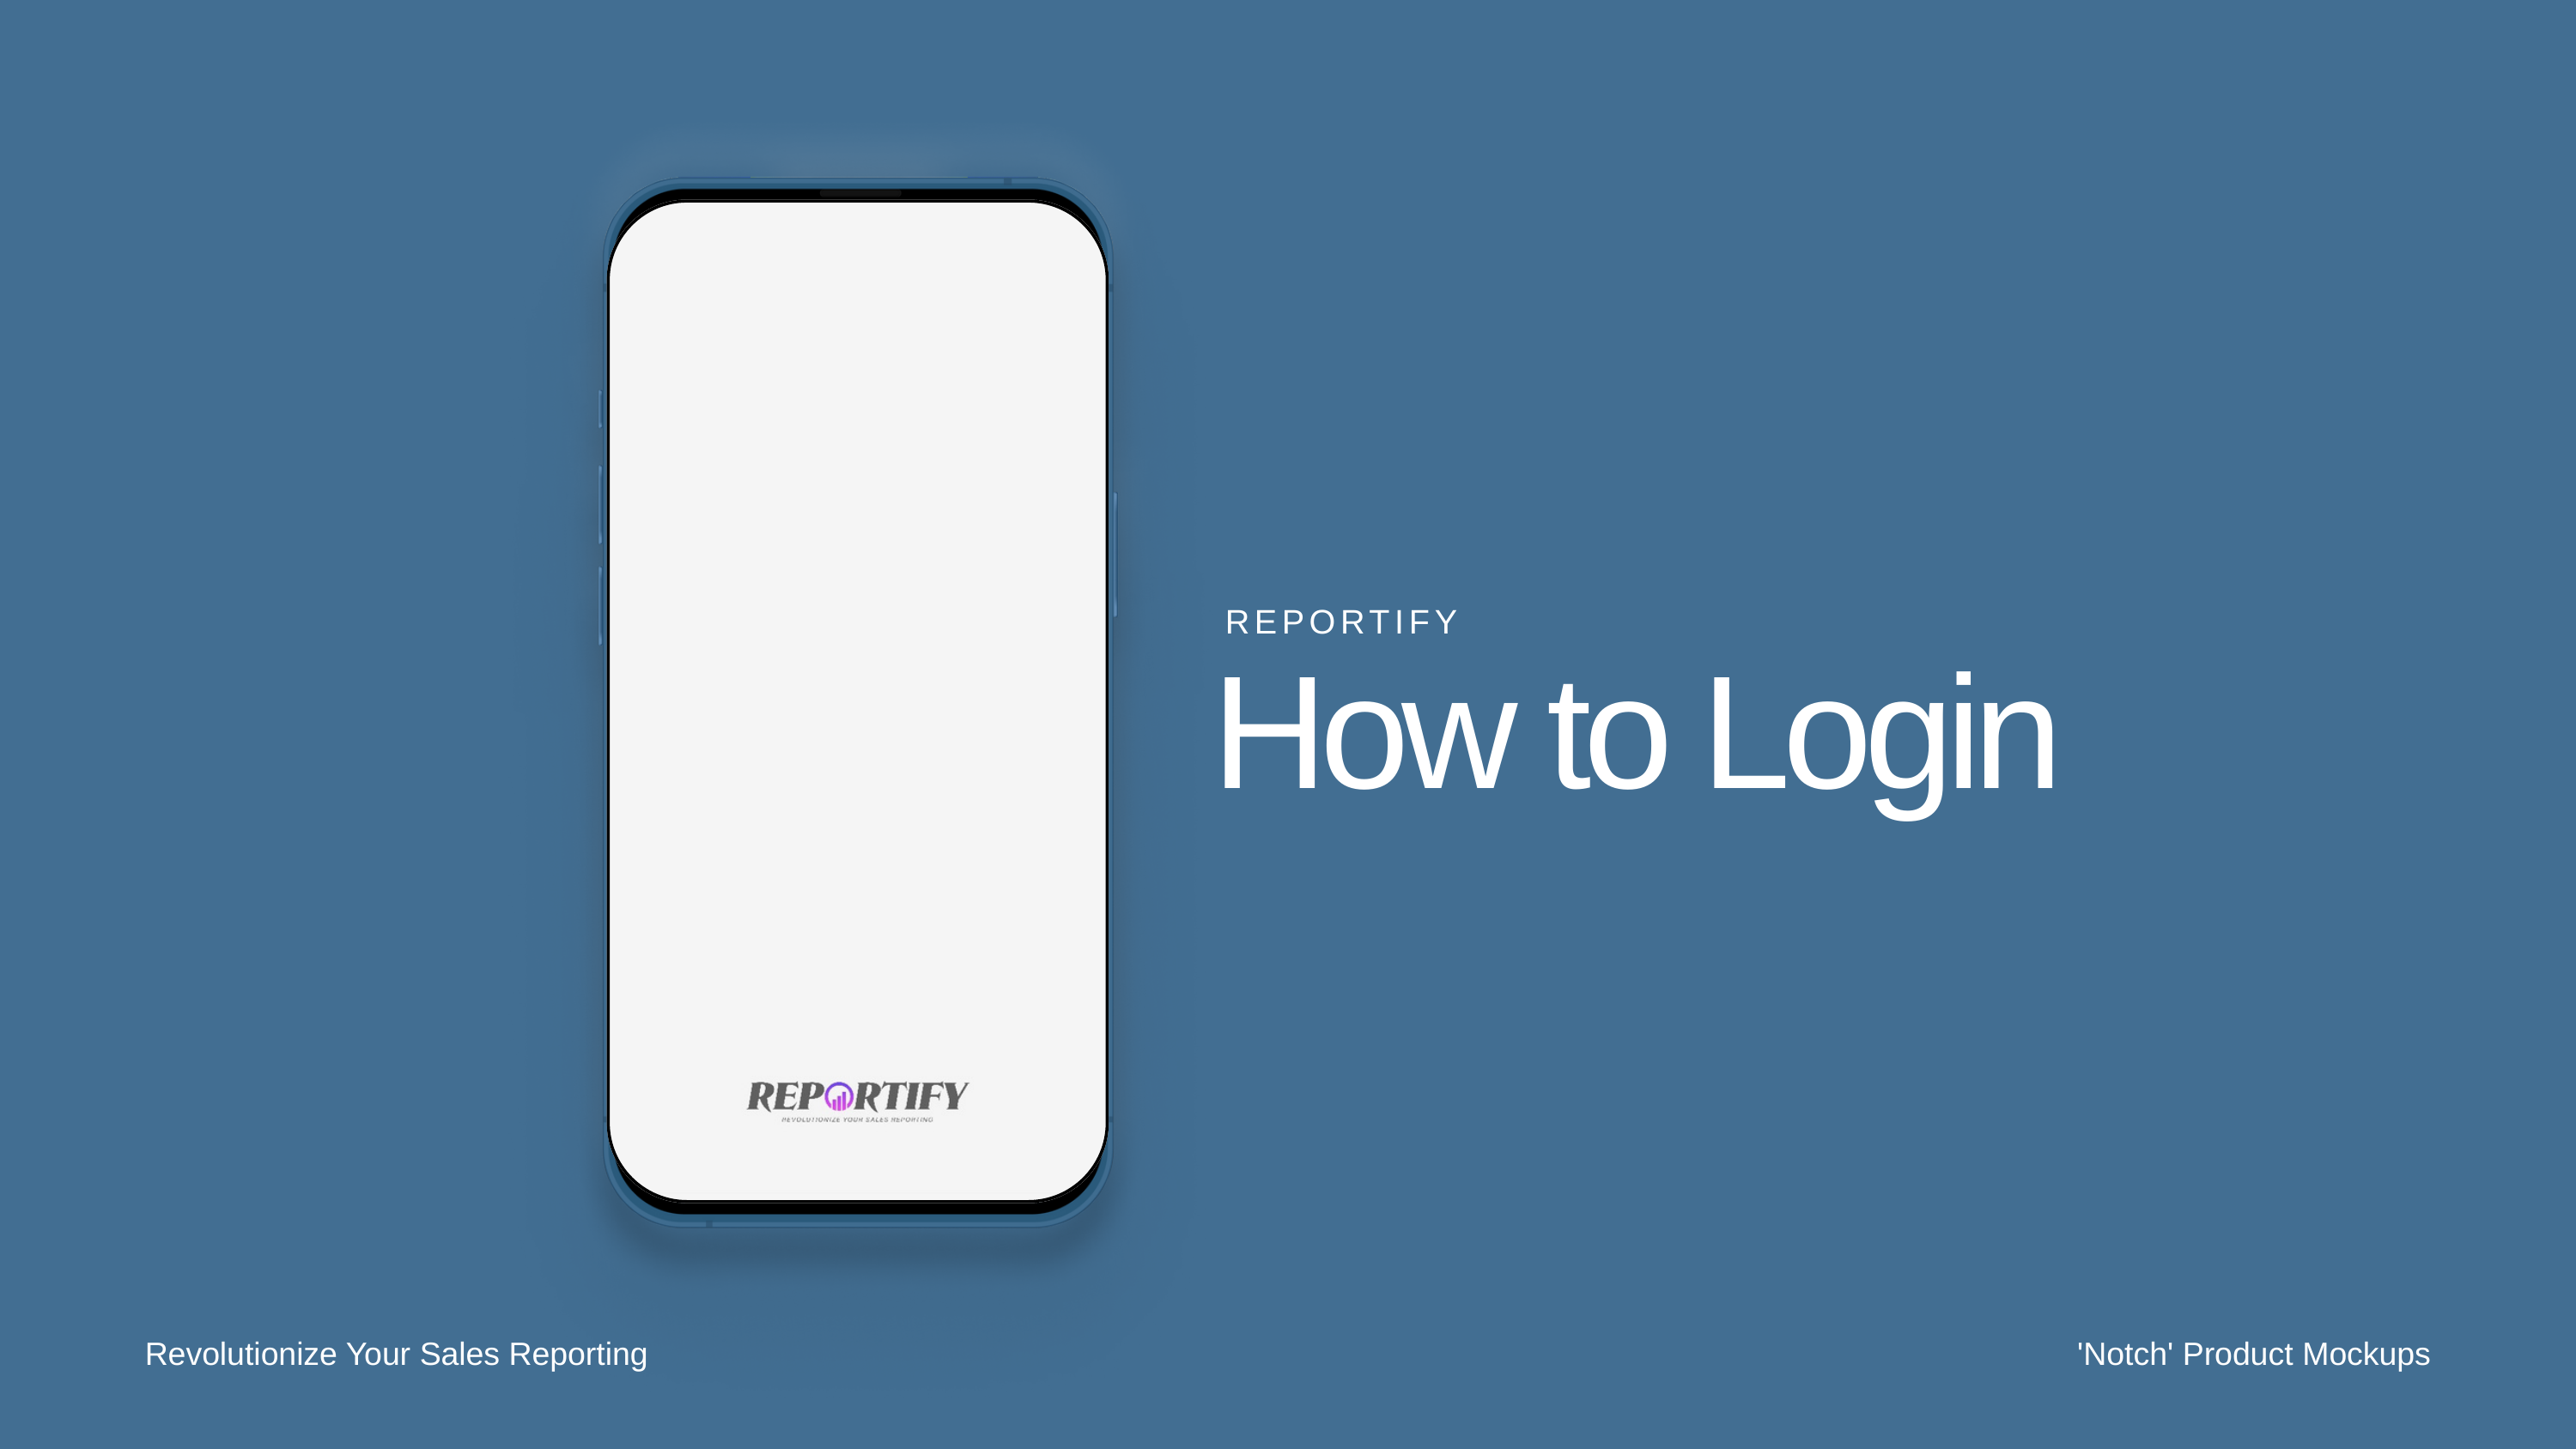

REPORTIFY
How to Login
Revolutionize Your Sales Reporting
'Notch' Product Mockups